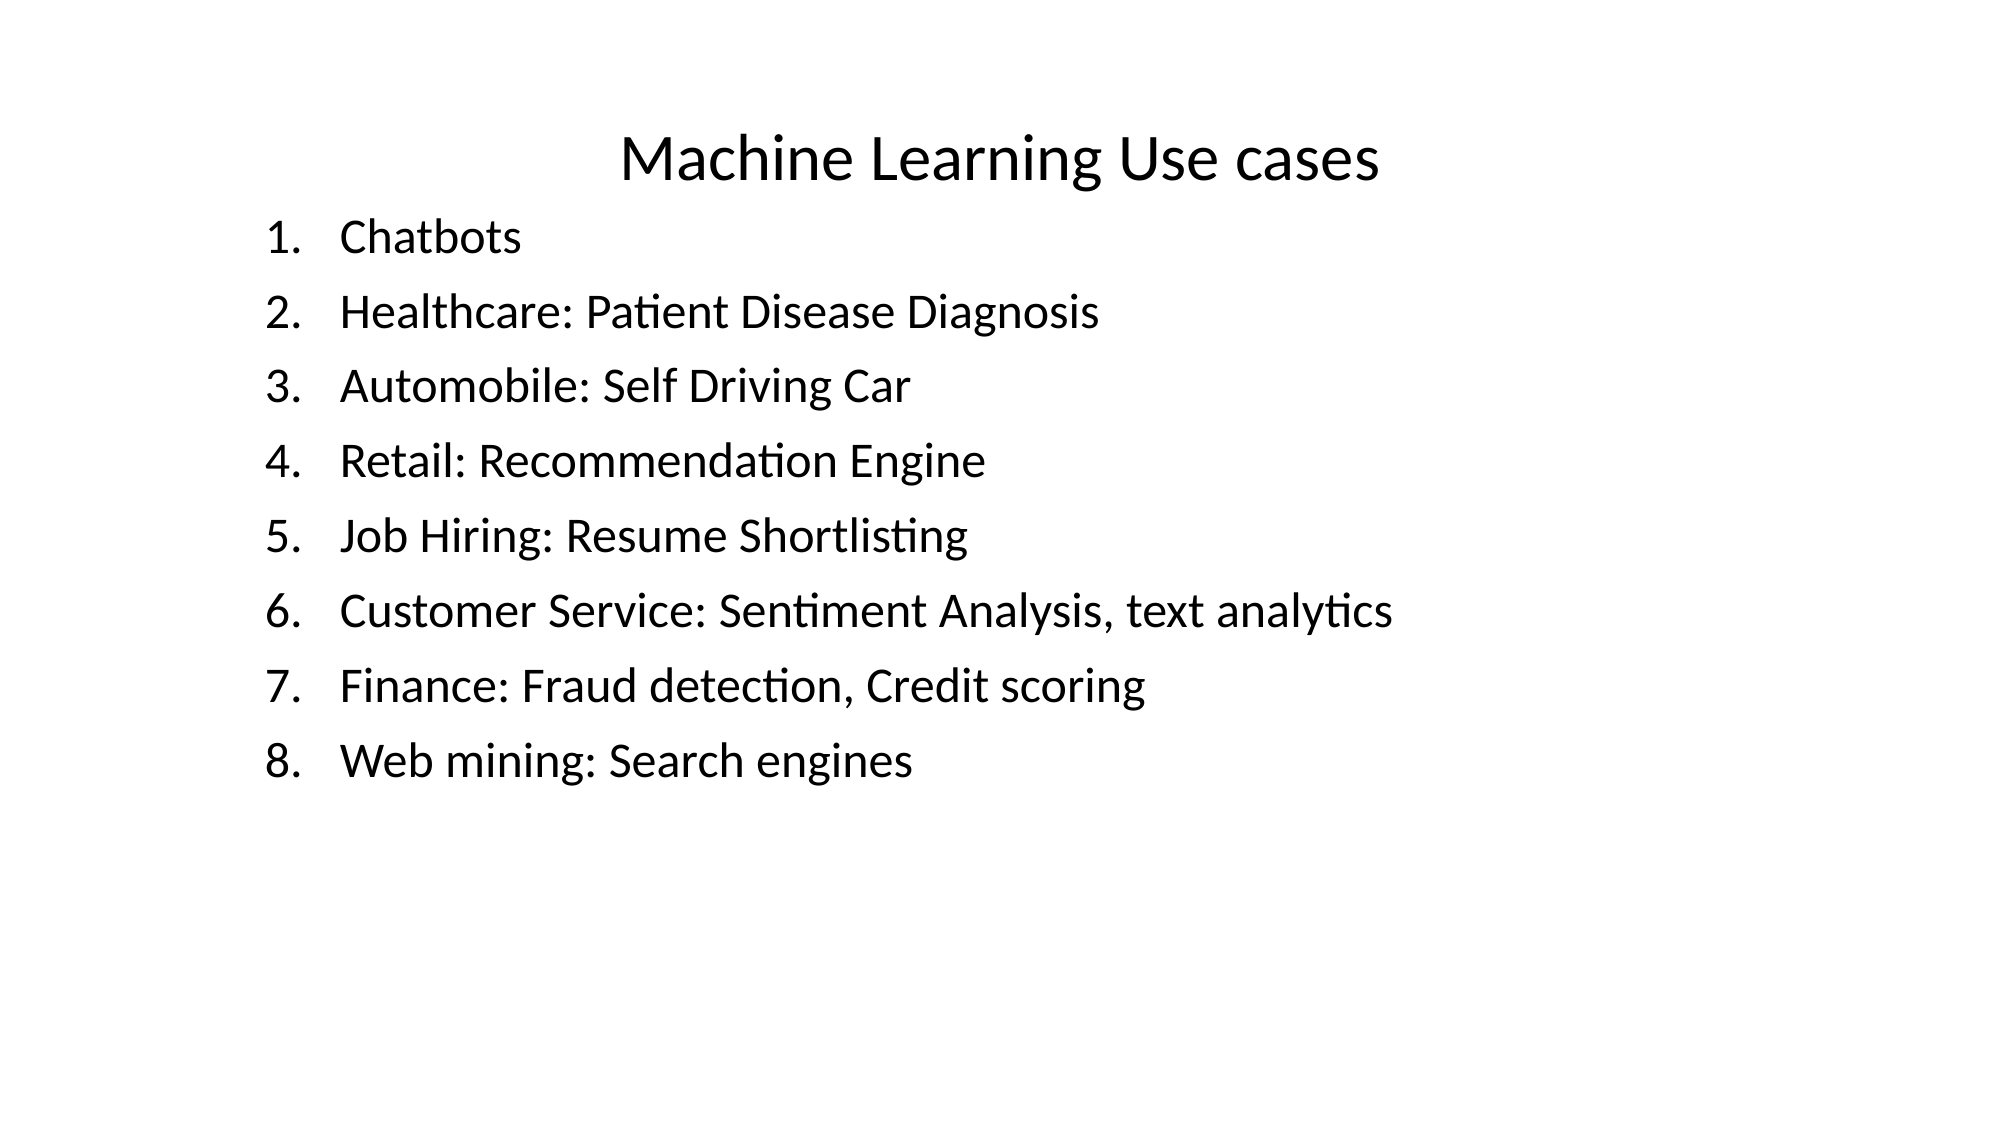

# Machine Learning Use cases
Chatbots
Healthcare: Patient Disease Diagnosis
Automobile: Self Driving Car
Retail: Recommendation Engine
Job Hiring: Resume Shortlisting
Customer Service: Sentiment Analysis, text analytics
Finance: Fraud detection, Credit scoring
Web mining: Search engines